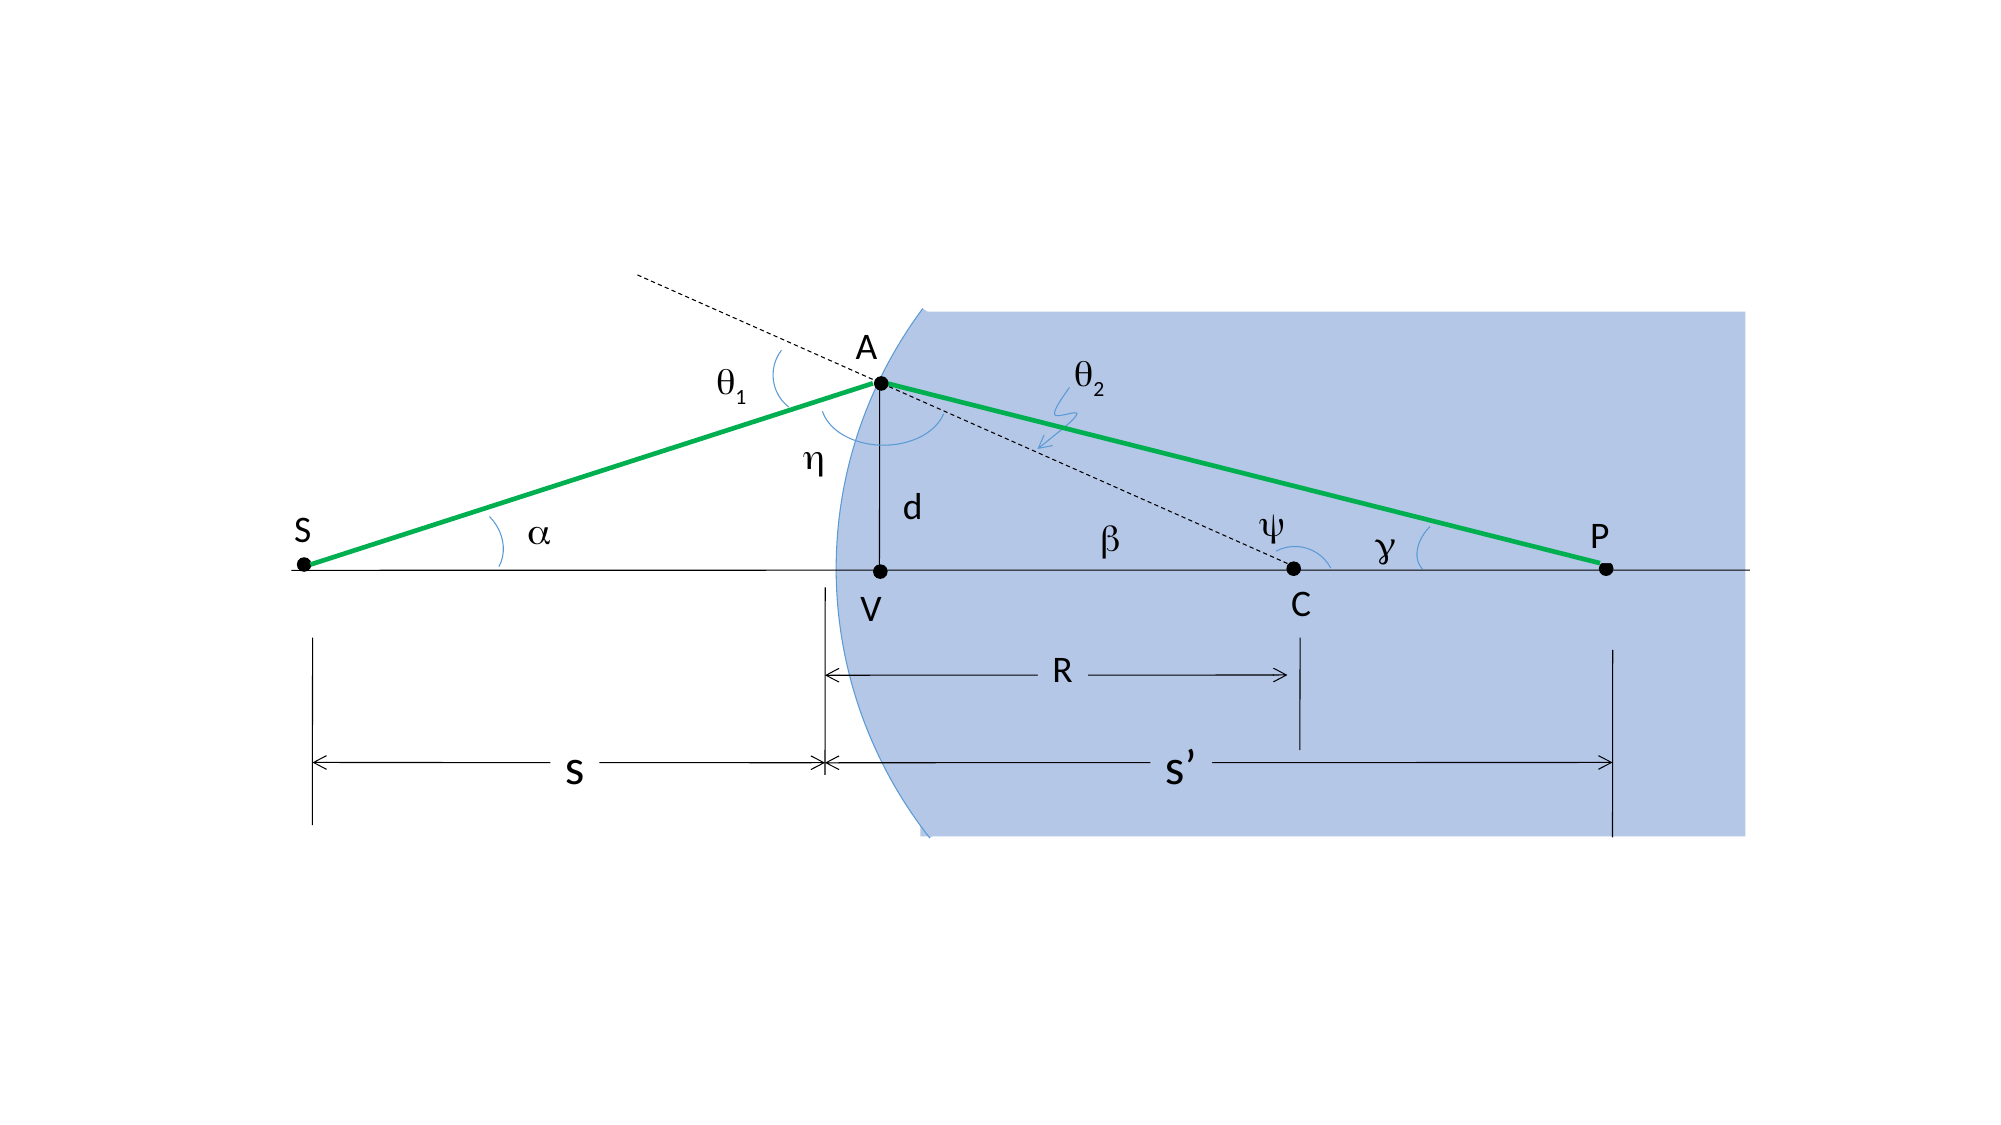

A

θ2
θ1

η
d
ψ
S

α
P
β
γ

C
V
R
s
s’